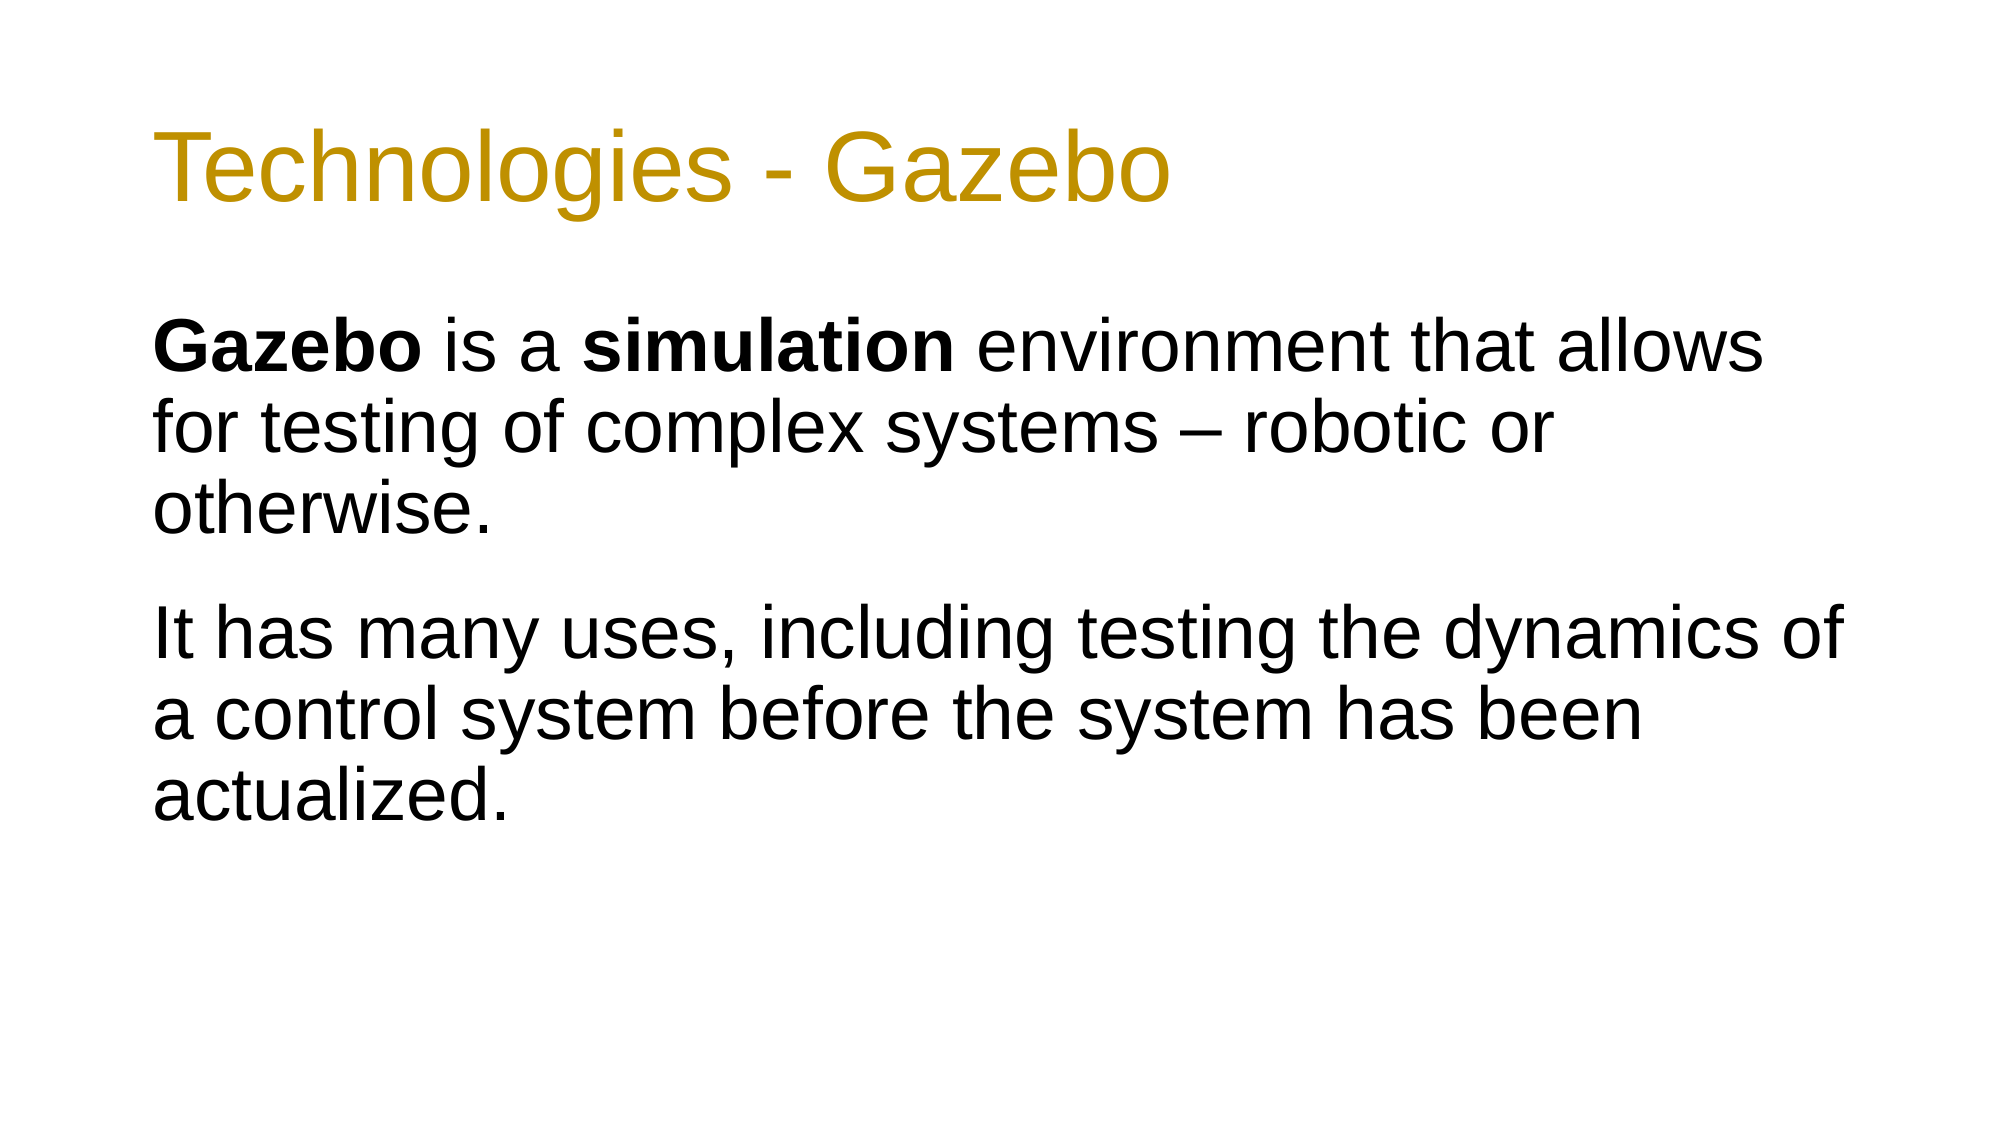

# Technologies - Gazebo
Gazebo is a simulation environment that allows for testing of complex systems – robotic or otherwise.
It has many uses, including testing the dynamics of a control system before the system has been actualized.